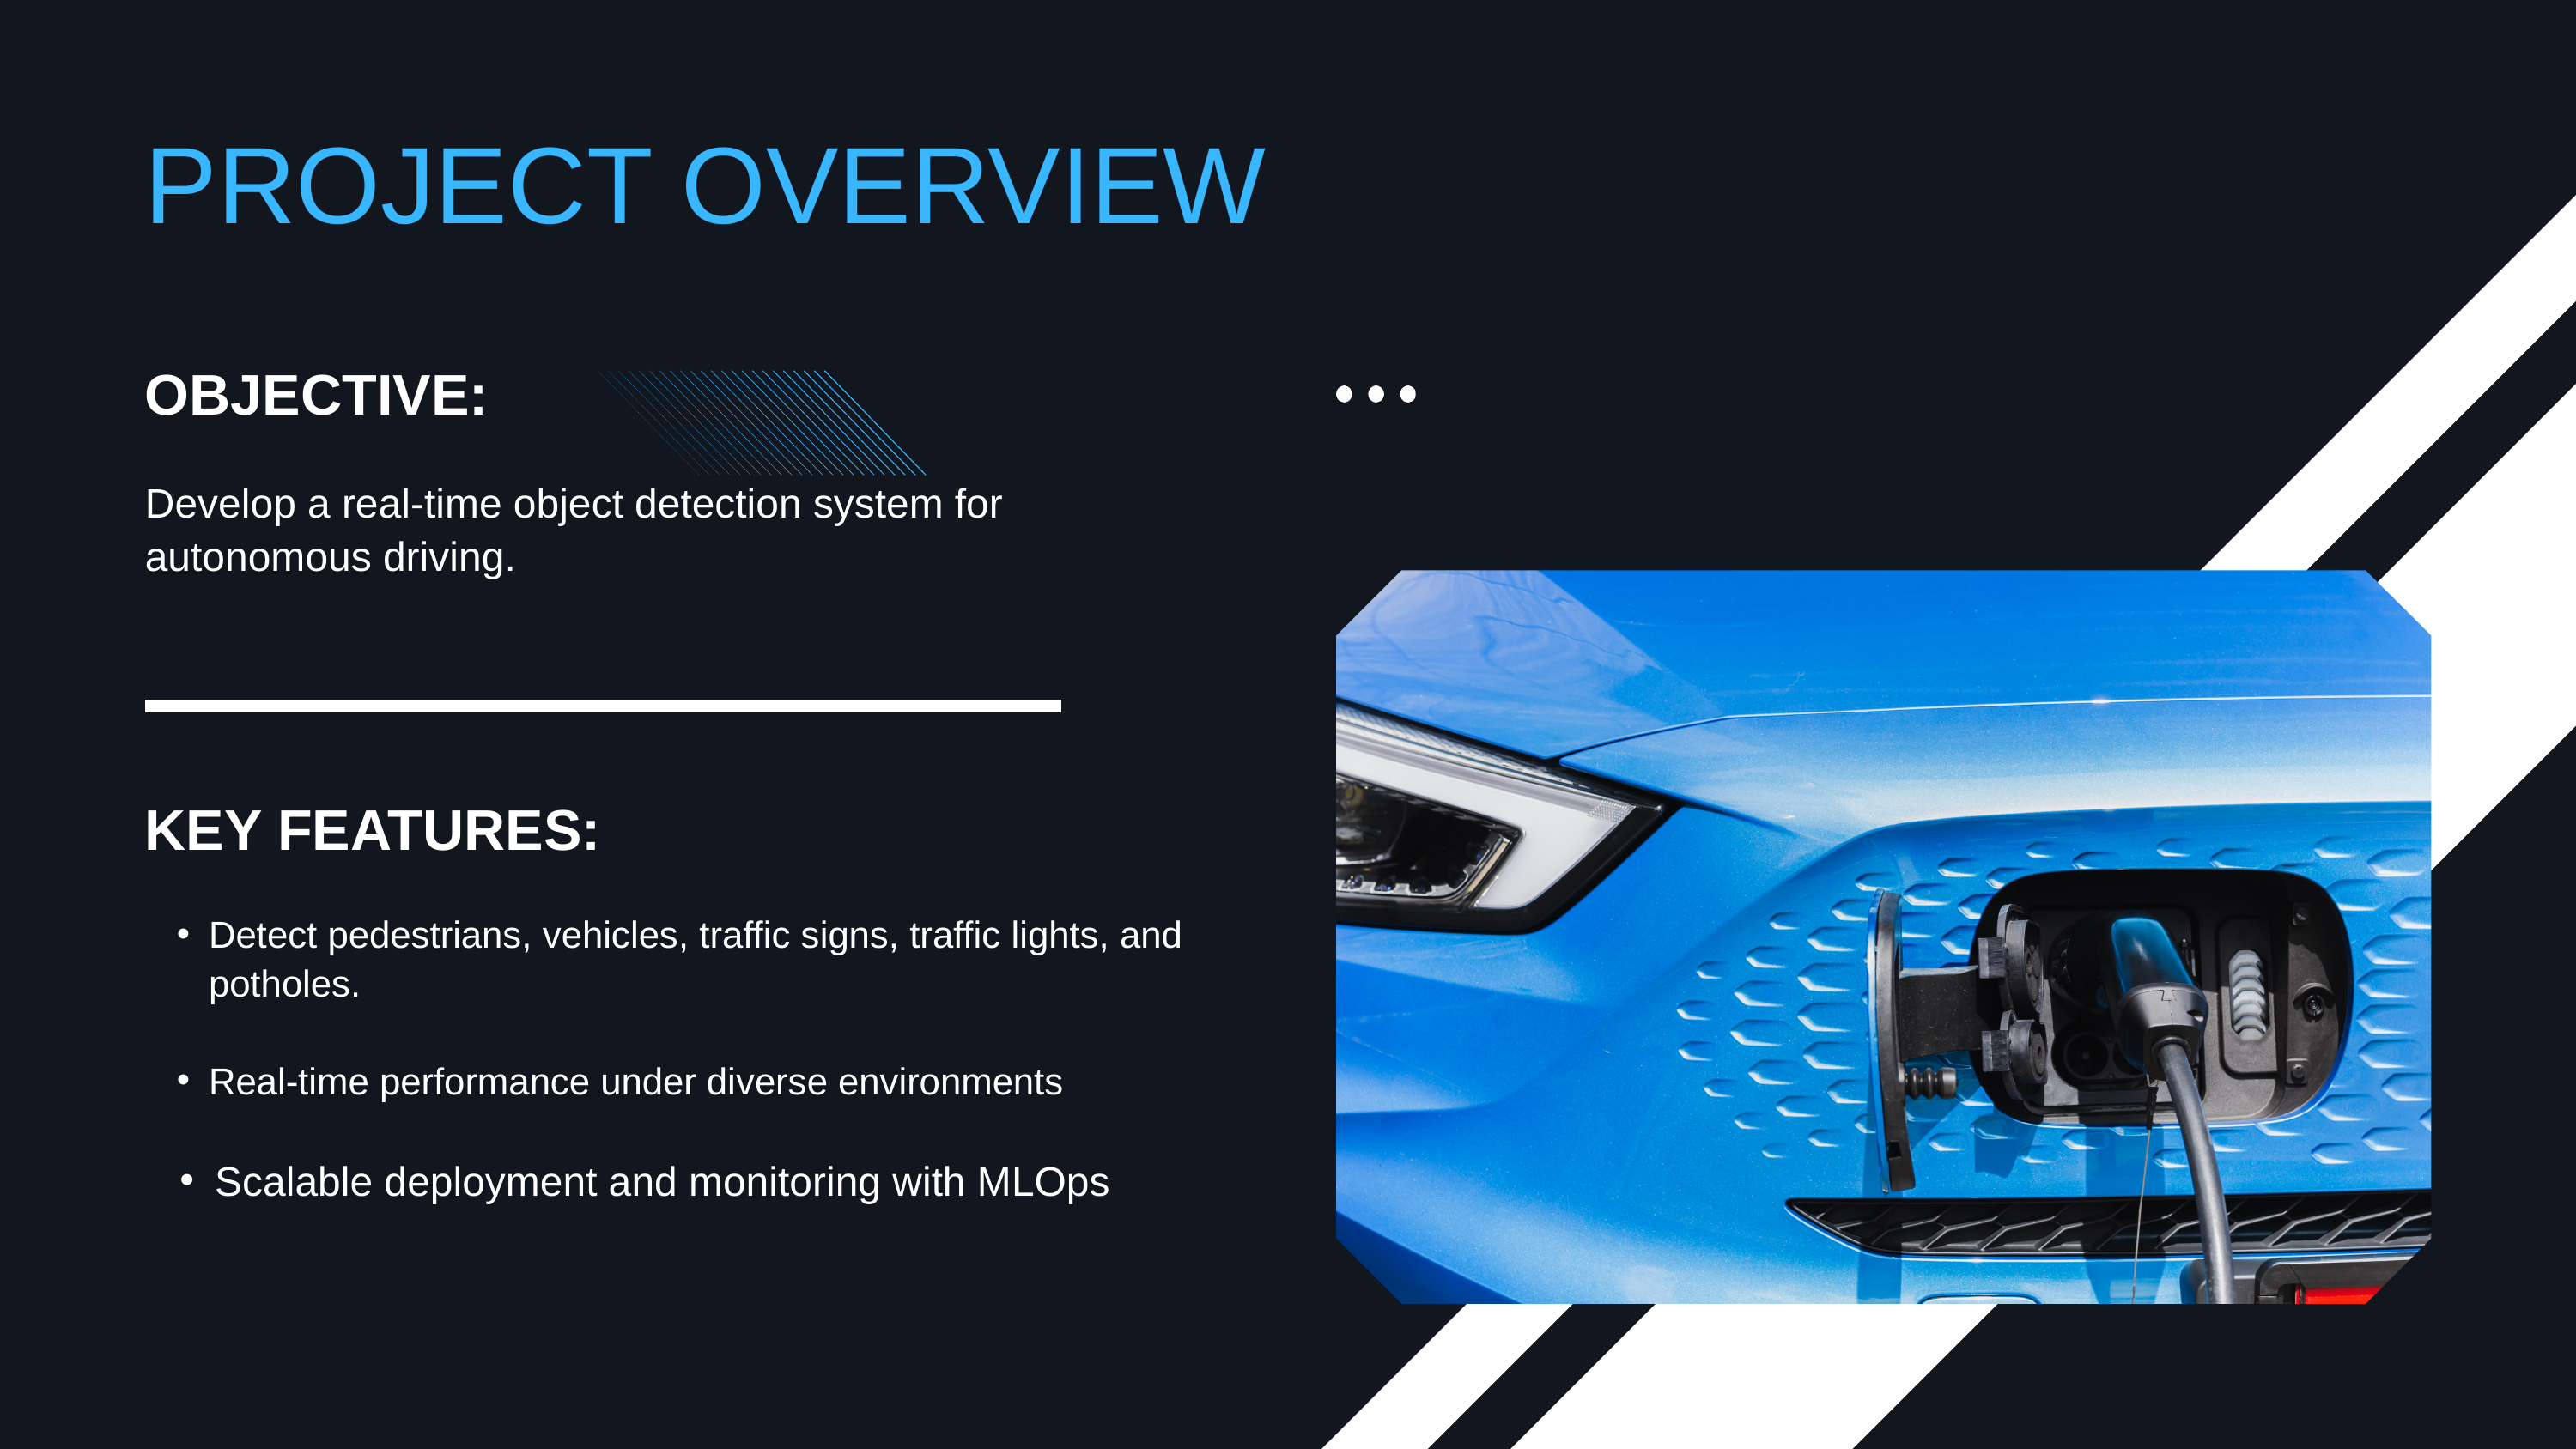

PROJECT OVERVIEW
OBJECTIVE:

Develop a real-time object detection system for autonomous driving.

KEY FEATURES:

Detect pedestrians, vehicles, traffic signs, traffic lights, and potholes.

Real-time performance under diverse environments

Scalable deployment and monitoring with MLOps